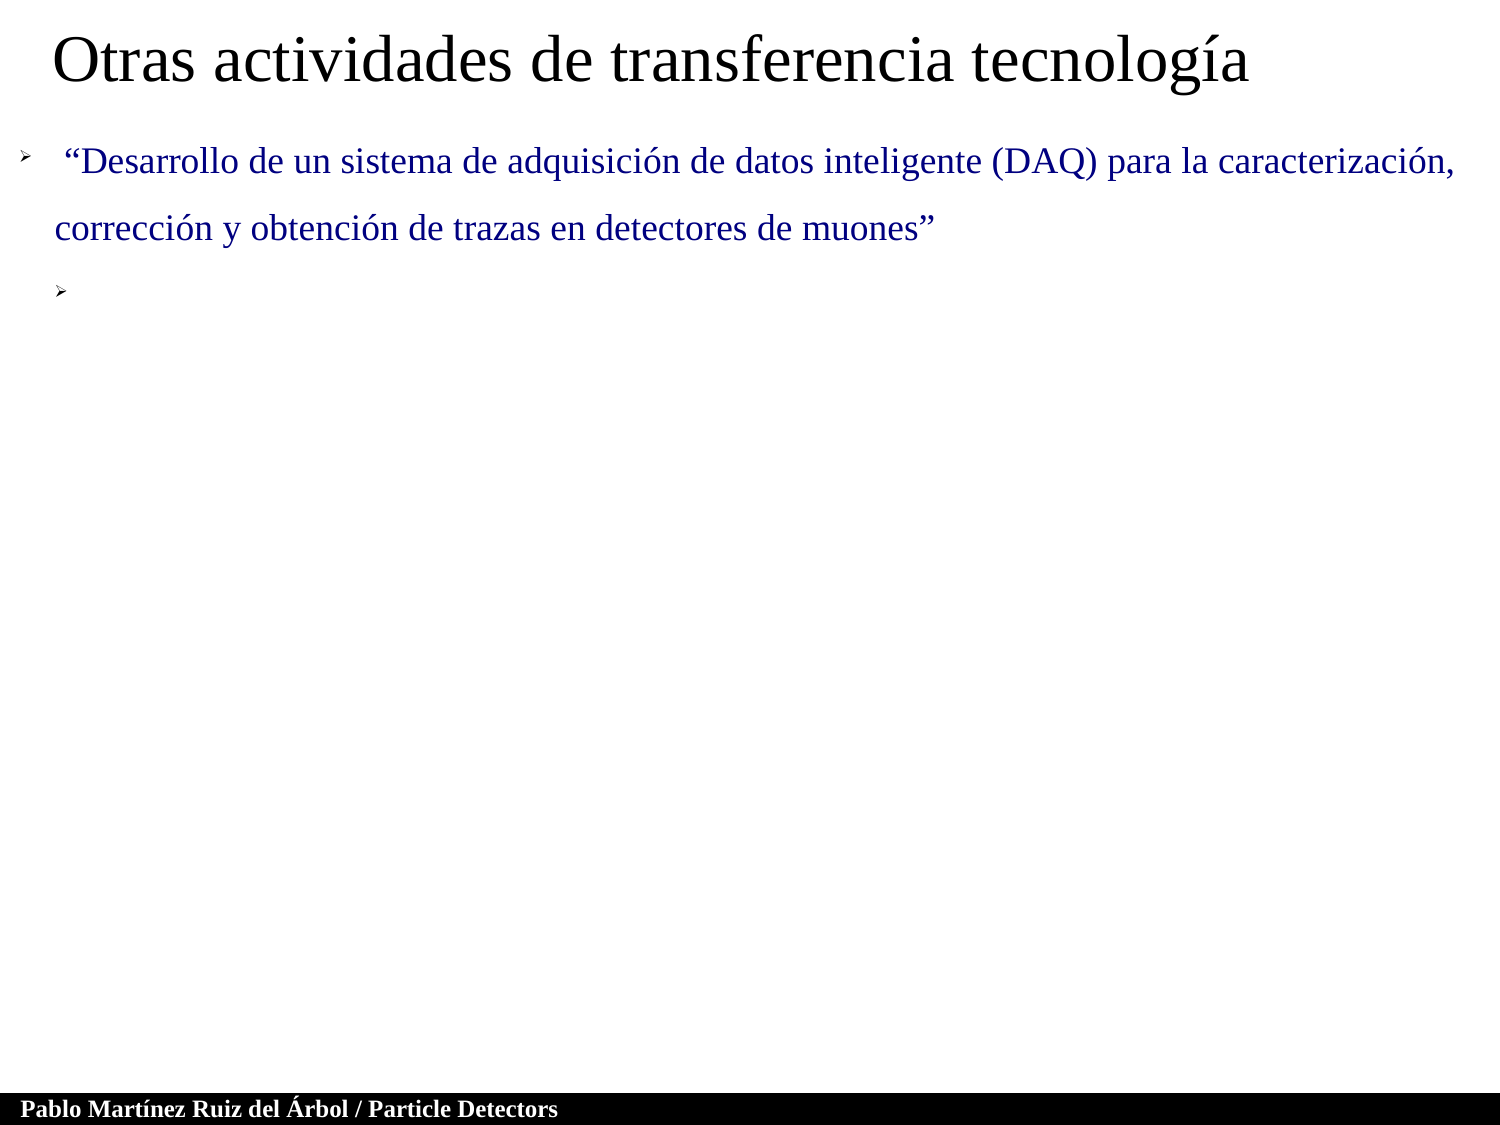

Otras actividades de transferencia tecnología
 “Desarrollo de un sistema de adquisición de datos inteligente (DAQ) para la caracterización, corrección y obtención de trazas en detectores de muones”